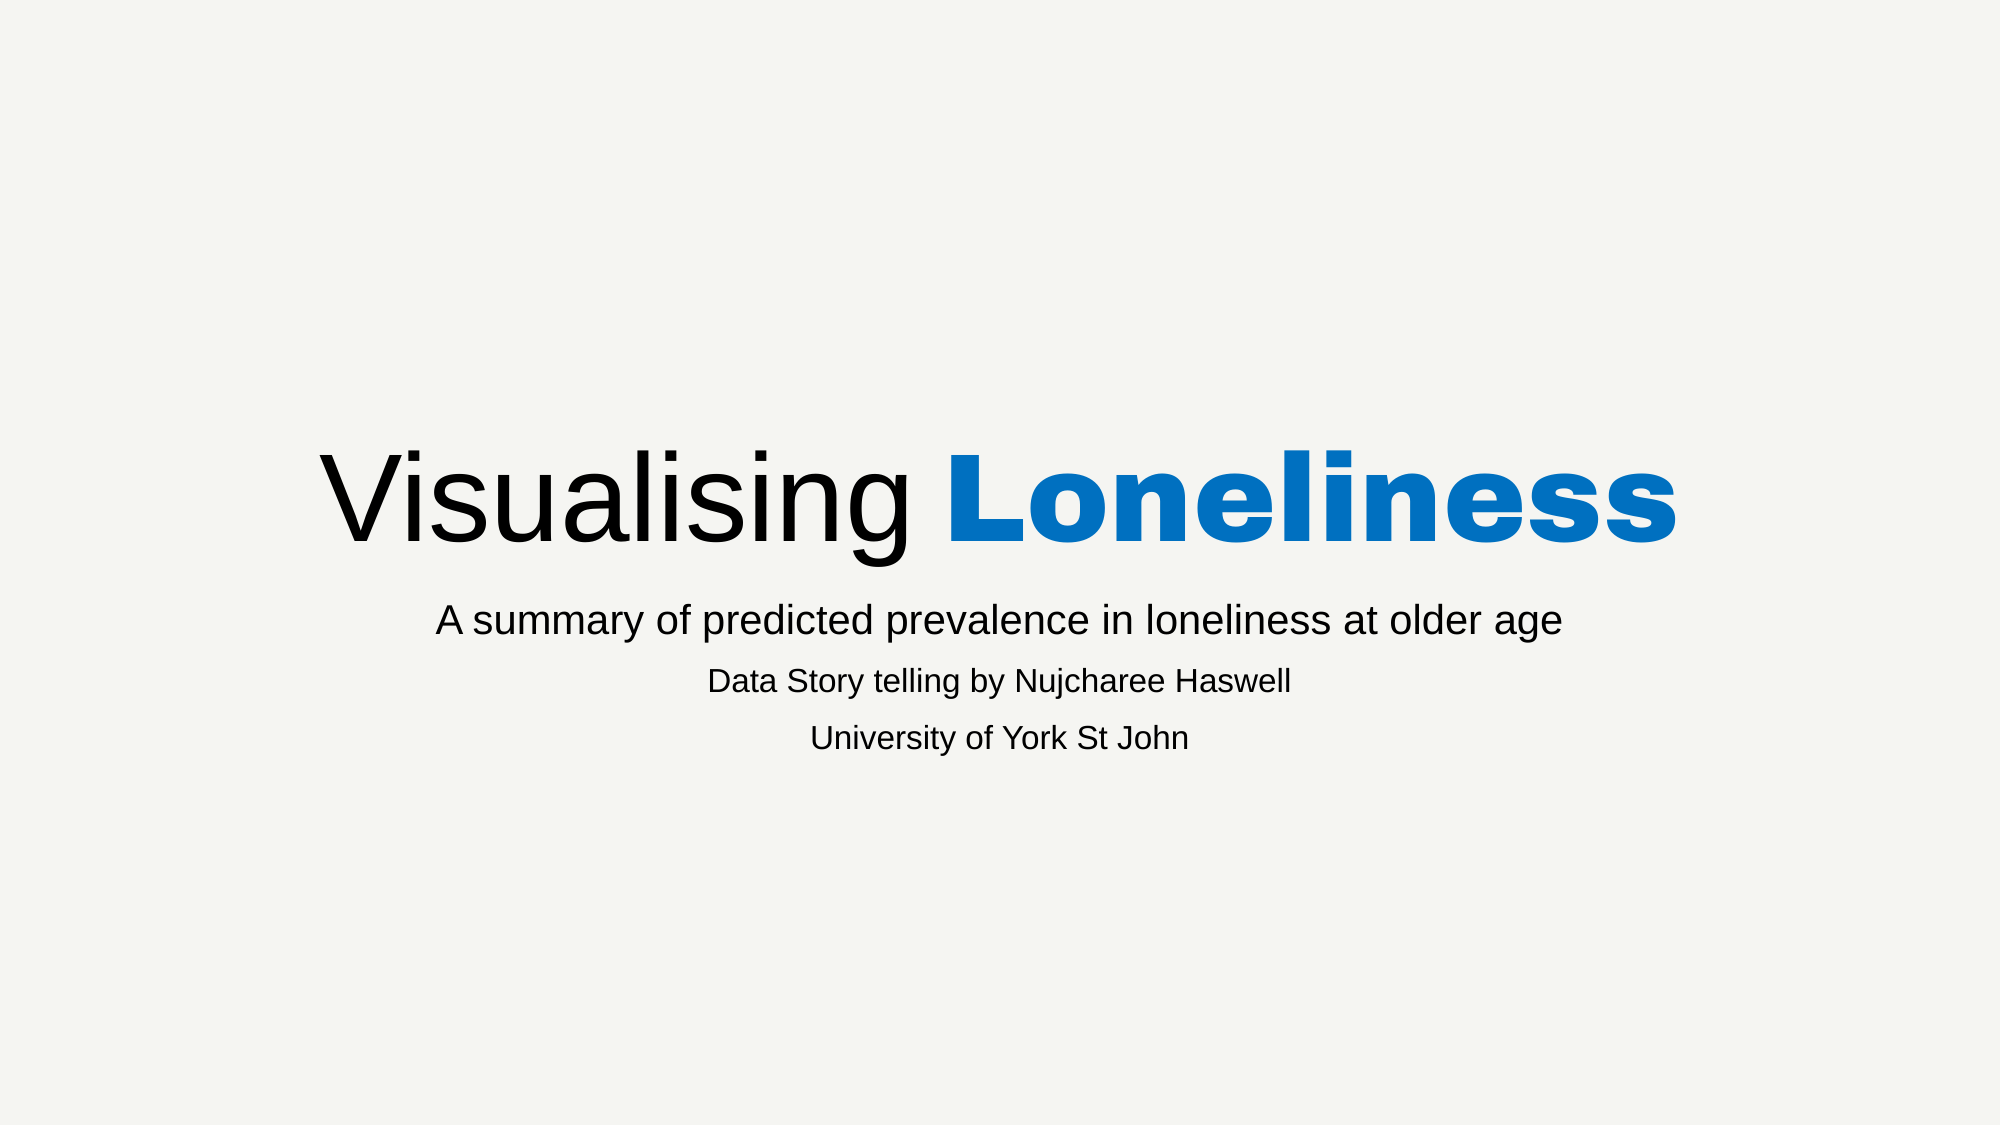

# Visualising Loneliness
A summary of predicted prevalence in loneliness at older age
Data Story telling by Nujcharee Haswell
University of York St John